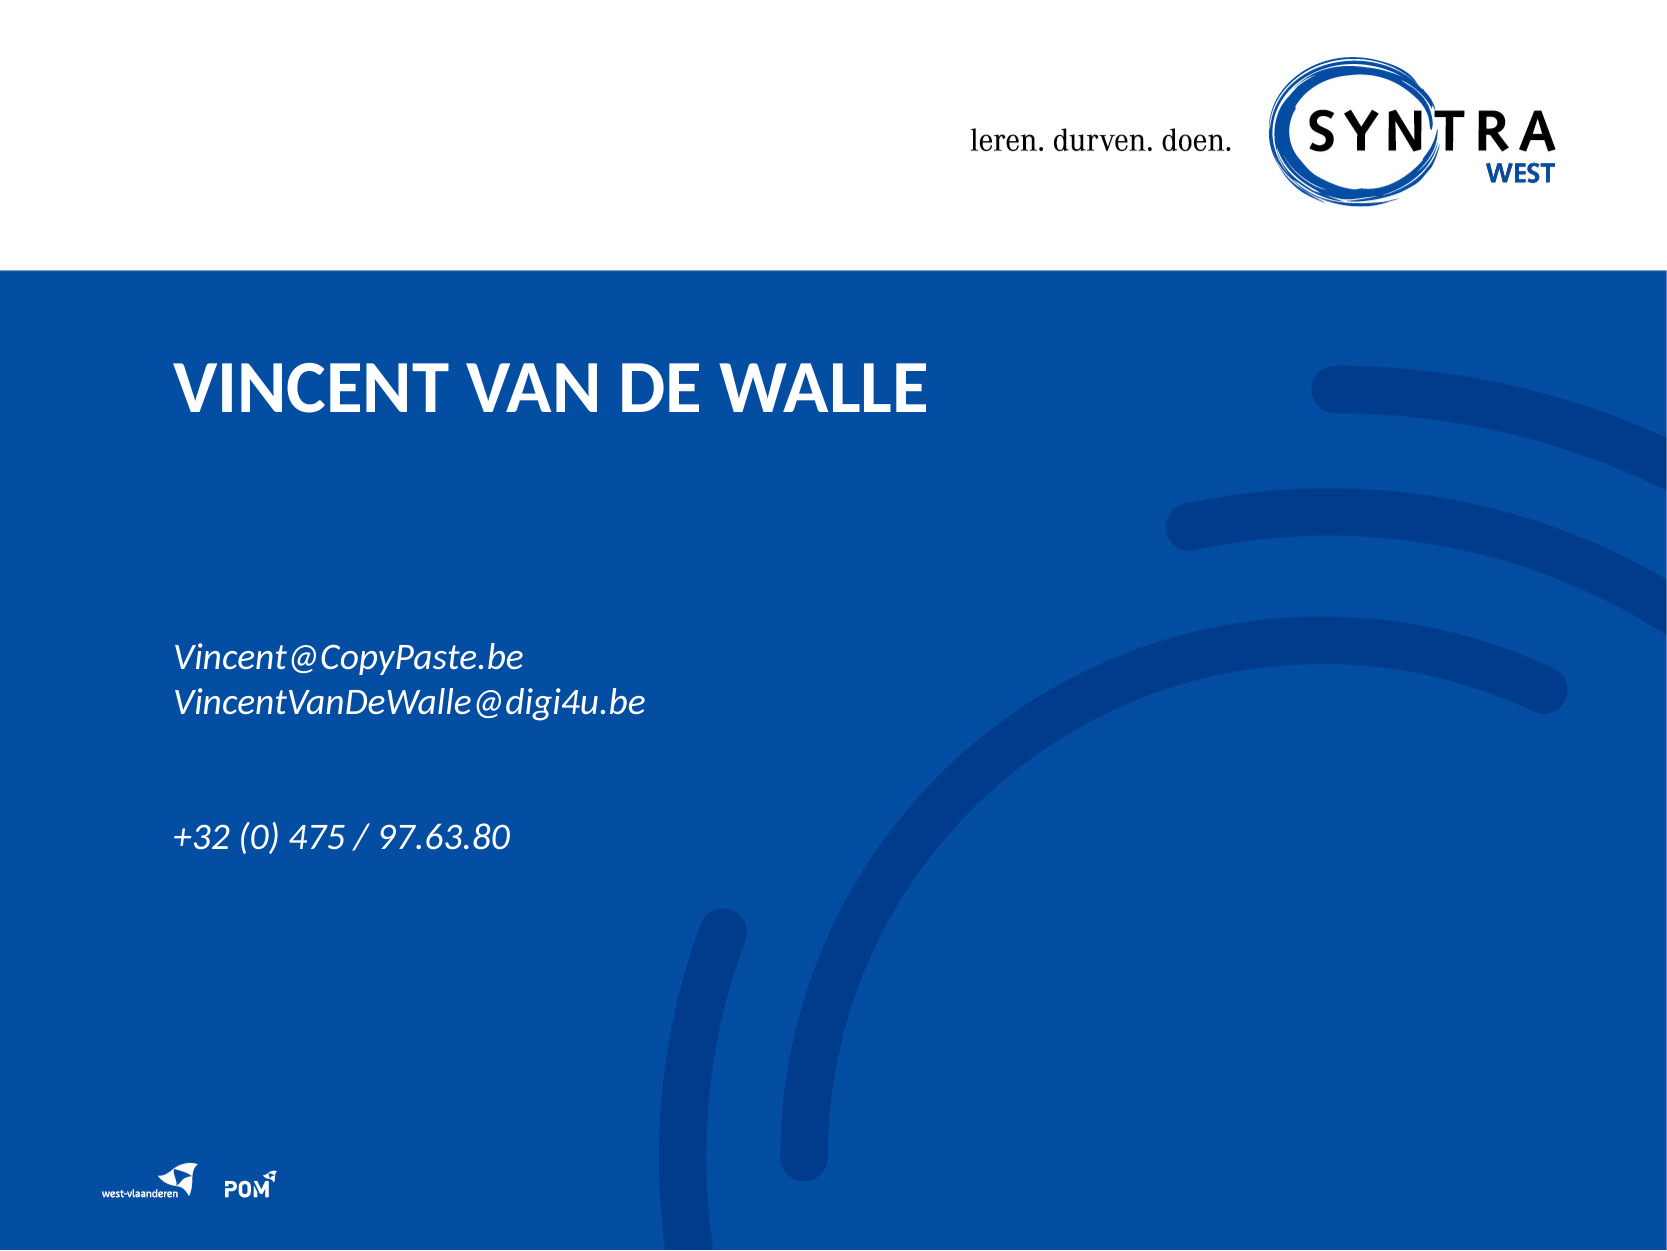

Vincent Van De Walle
Vincent@CopyPaste.be
VincentVanDeWalle@digi4u.be

+32 (0) 475 / 97.63.80